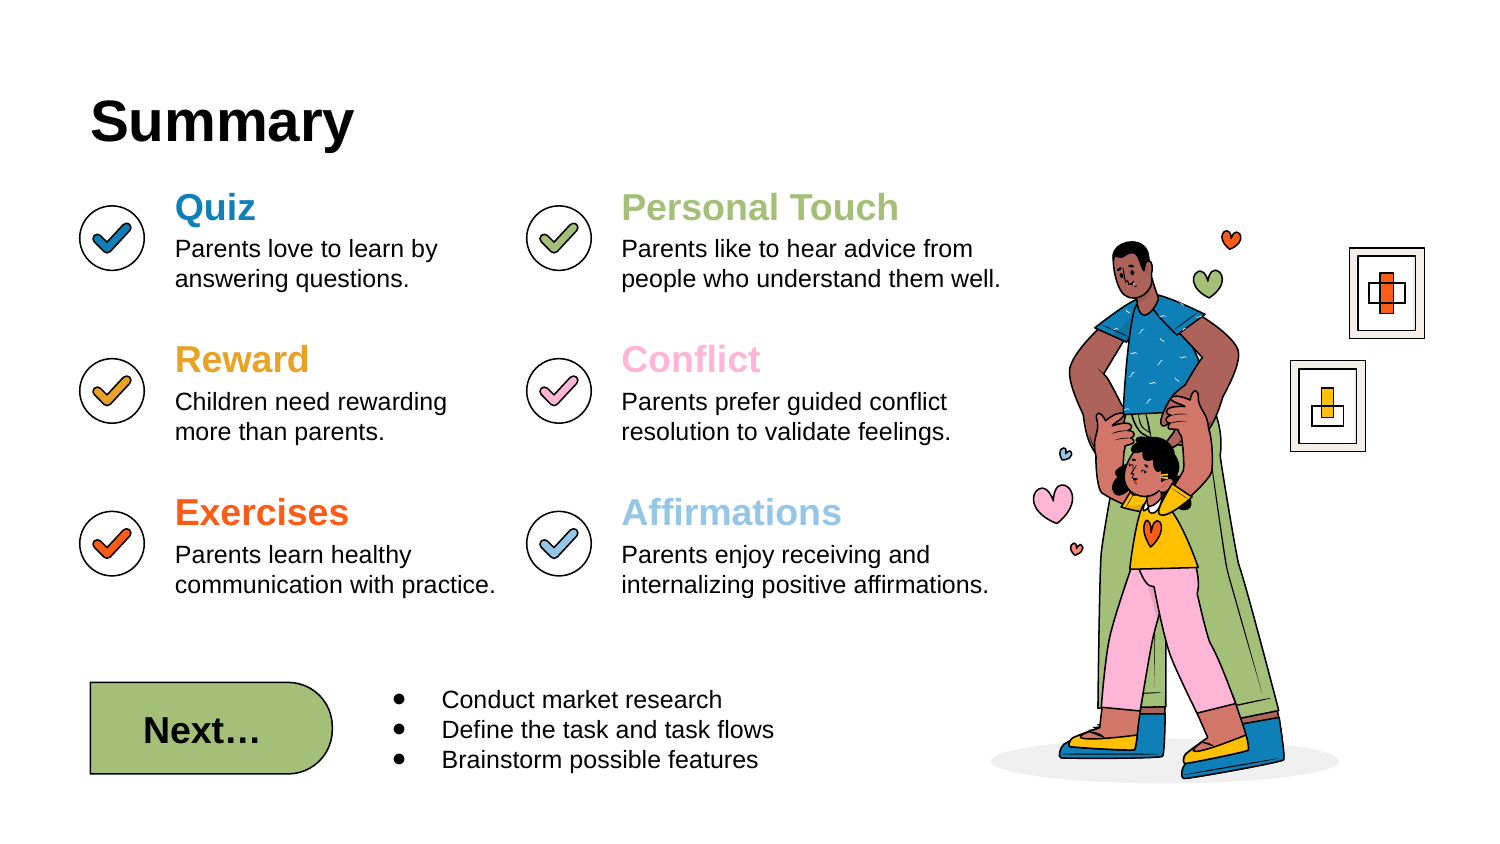

# Summary
Quiz
Parents love to learn by answering questions.
Personal Touch
Parents like to hear advice from people who understand them well.

Reward
Children need rewarding more than parents.
Conflict
Parents prefer guided conflict resolution to validate feelings.

Exercises
Parents learn healthy communication with practice.
Affirmations
Parents enjoy receiving and internalizing positive affirmations.

Conduct market research
Define the task and task flows
Brainstorm possible features
Next…